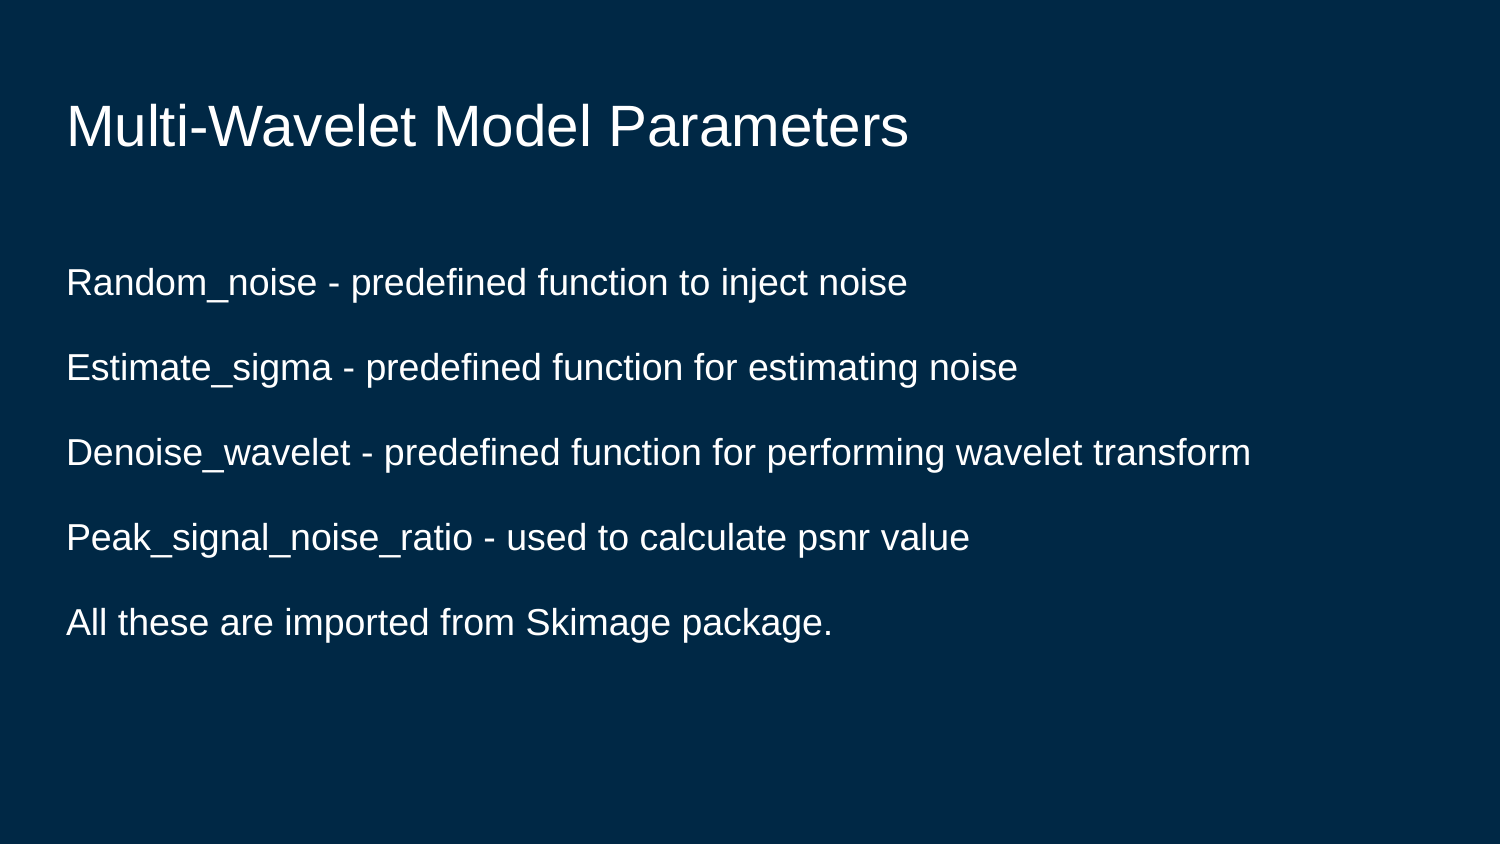

# Multi-Wavelet Model Parameters
Random_noise - predefined function to inject noise
Estimate_sigma - predefined function for estimating noise
Denoise_wavelet - predefined function for performing wavelet transform
Peak_signal_noise_ratio - used to calculate psnr value
All these are imported from Skimage package.